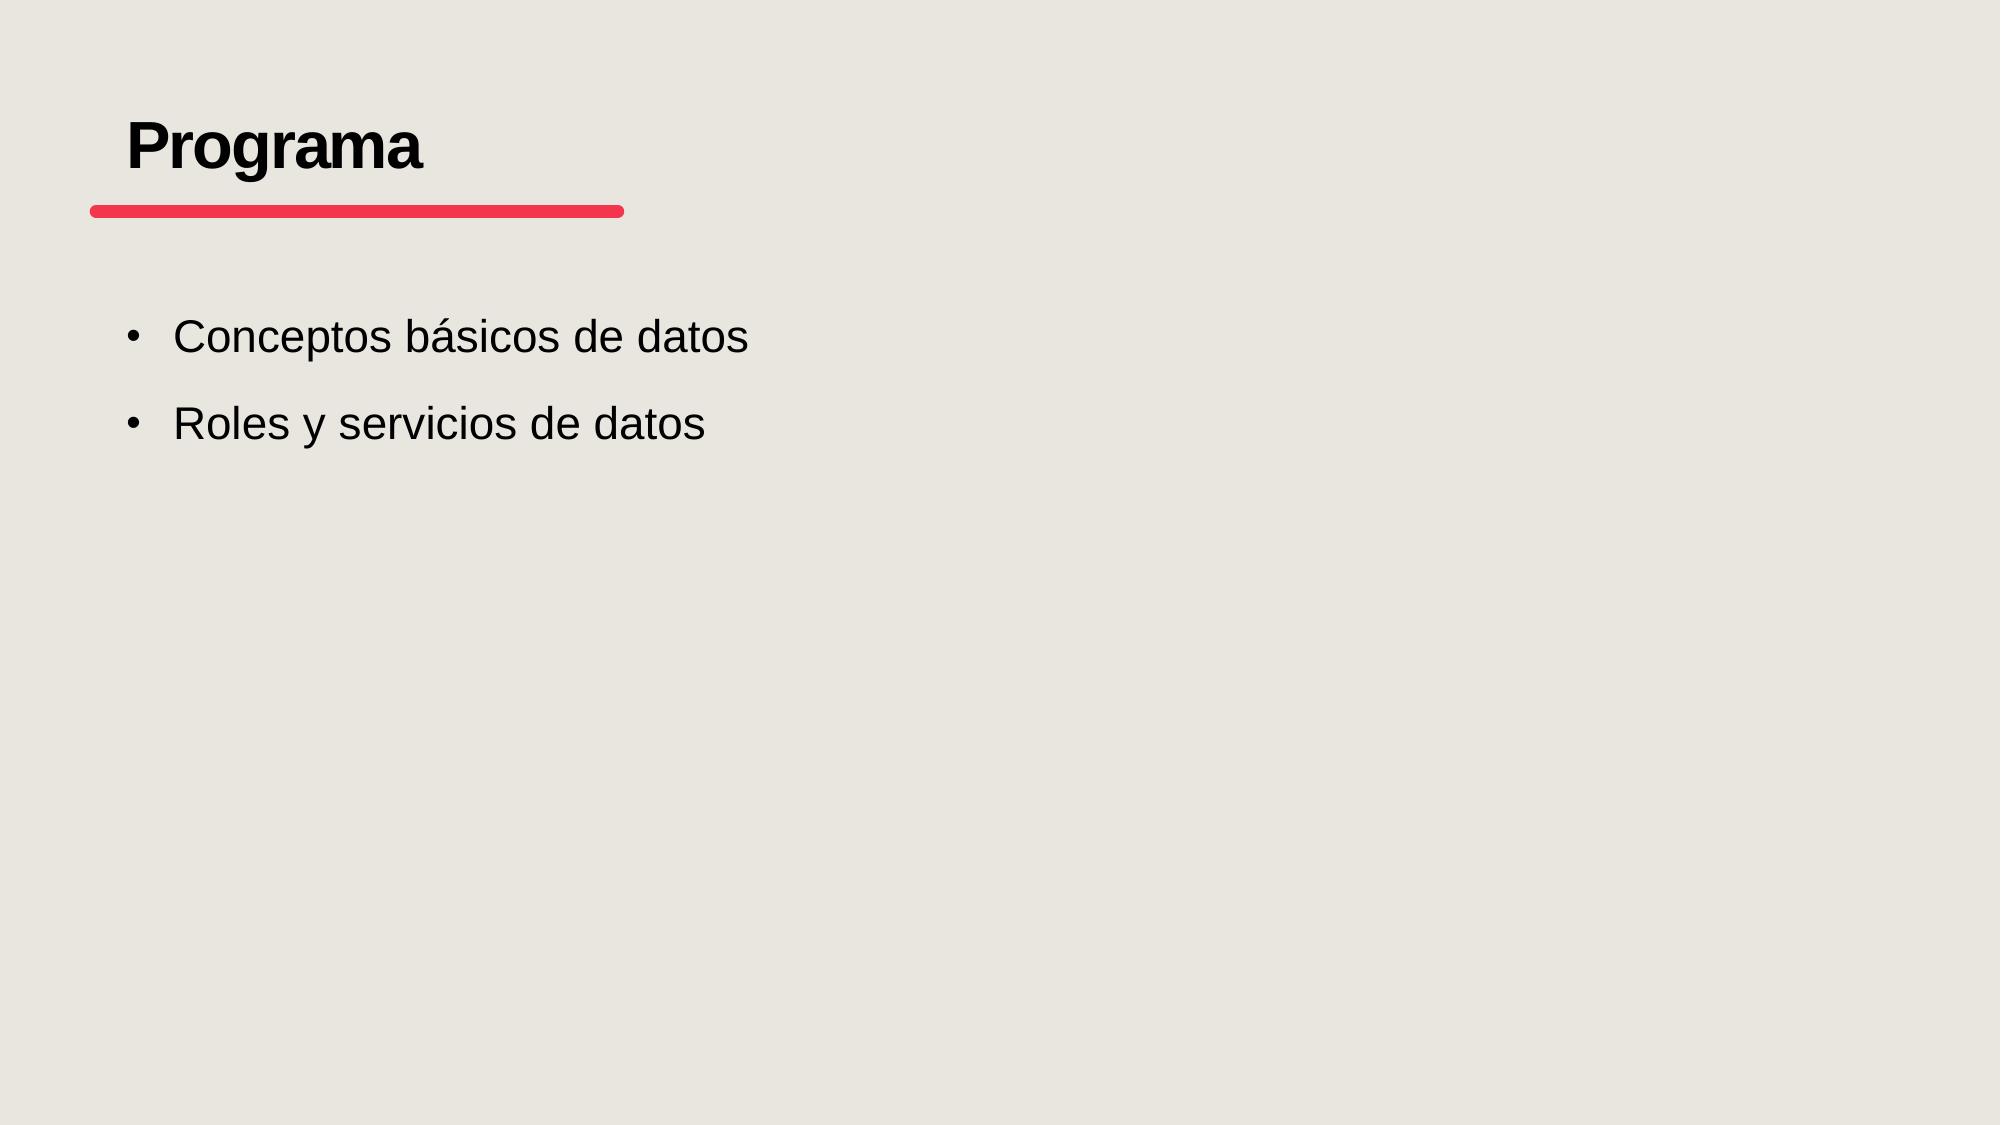

# Programa
Conceptos básicos de datos
Roles y servicios de datos